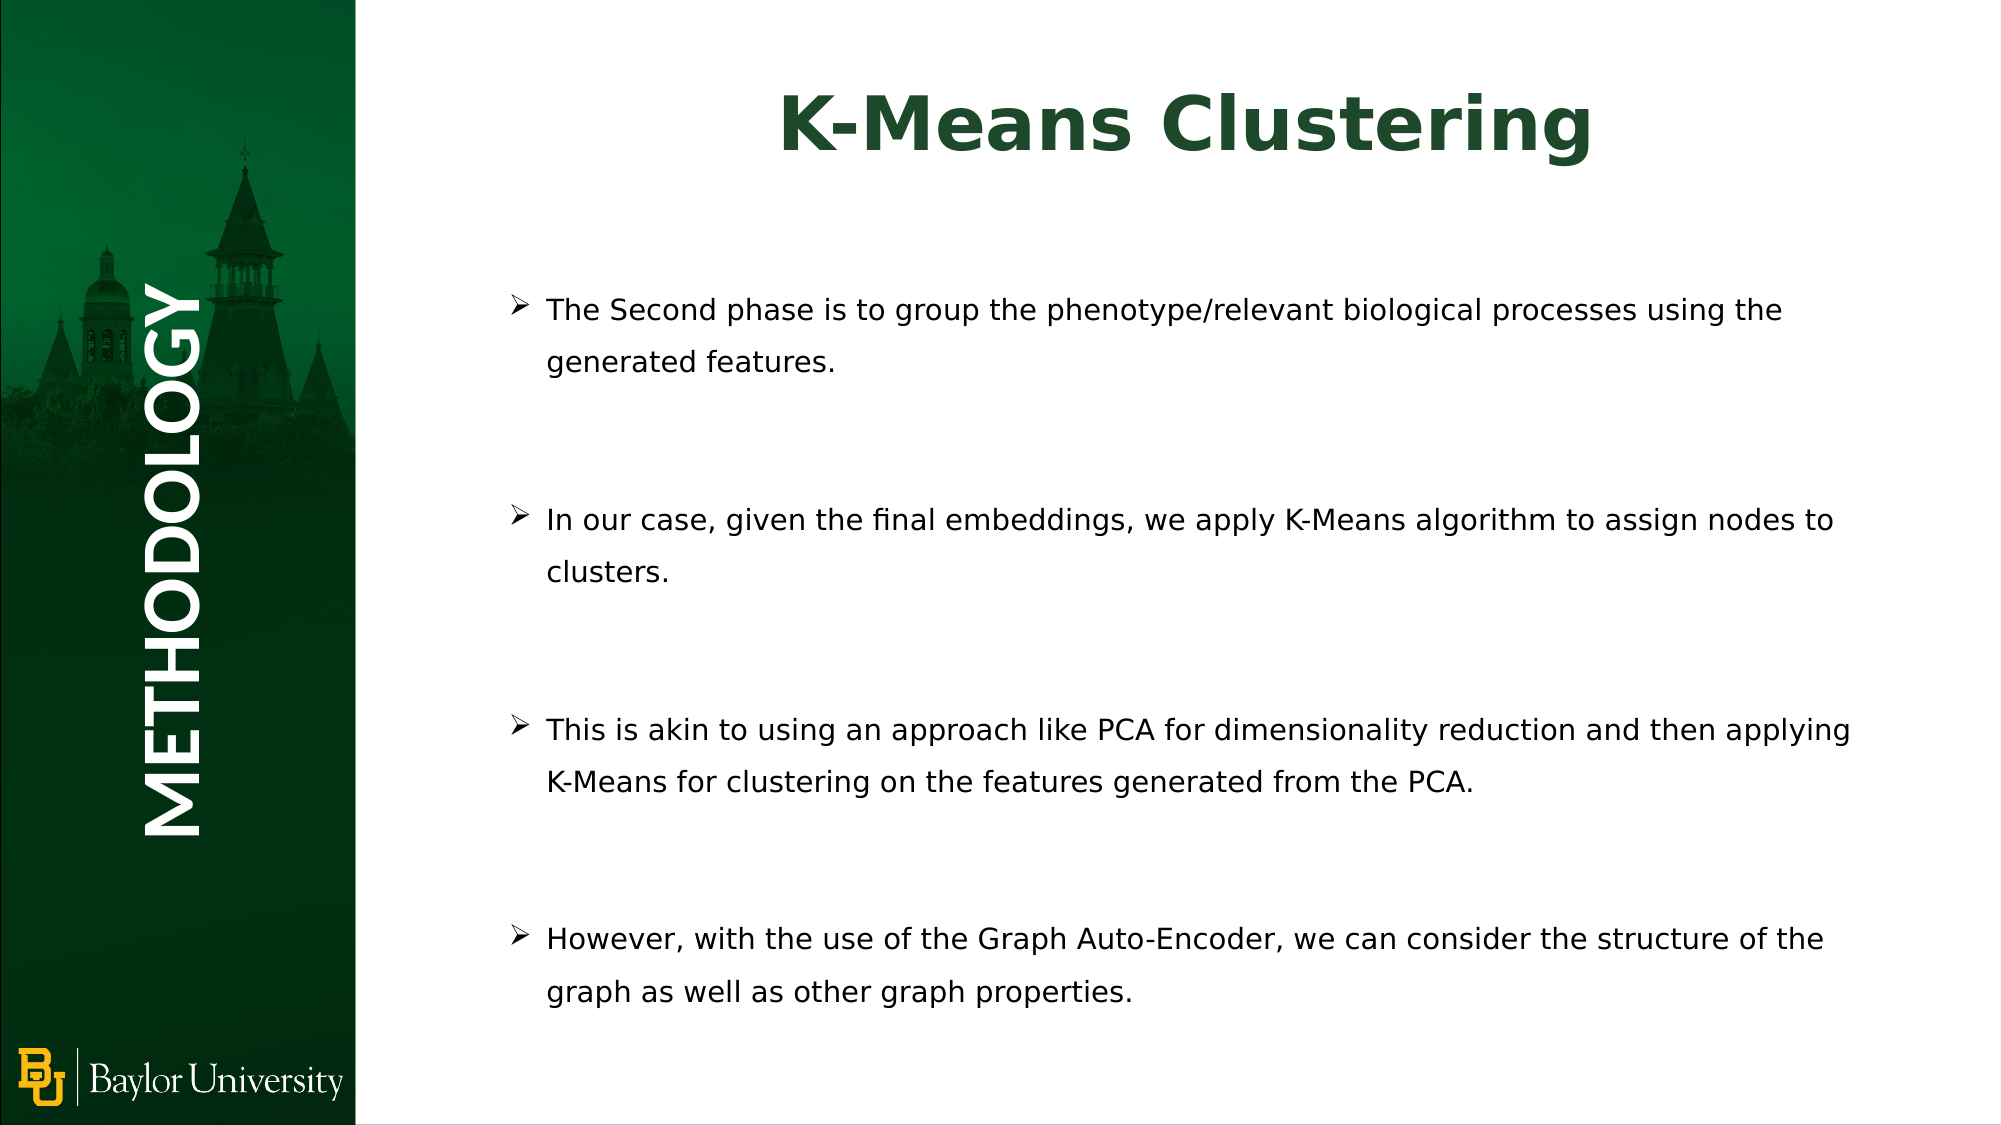

K-Means Clustering
The Second phase is to group the phenotype/relevant biological processes using the generated features.

In our case, given the final embeddings, we apply K-Means algorithm to assign nodes to clusters.

This is akin to using an approach like PCA for dimensionality reduction and then applying K-Means for clustering on the features generated from the PCA.

However, with the use of the Graph Auto-Encoder, we can consider the structure of the graph as well as other graph properties.

METHODOLOGY